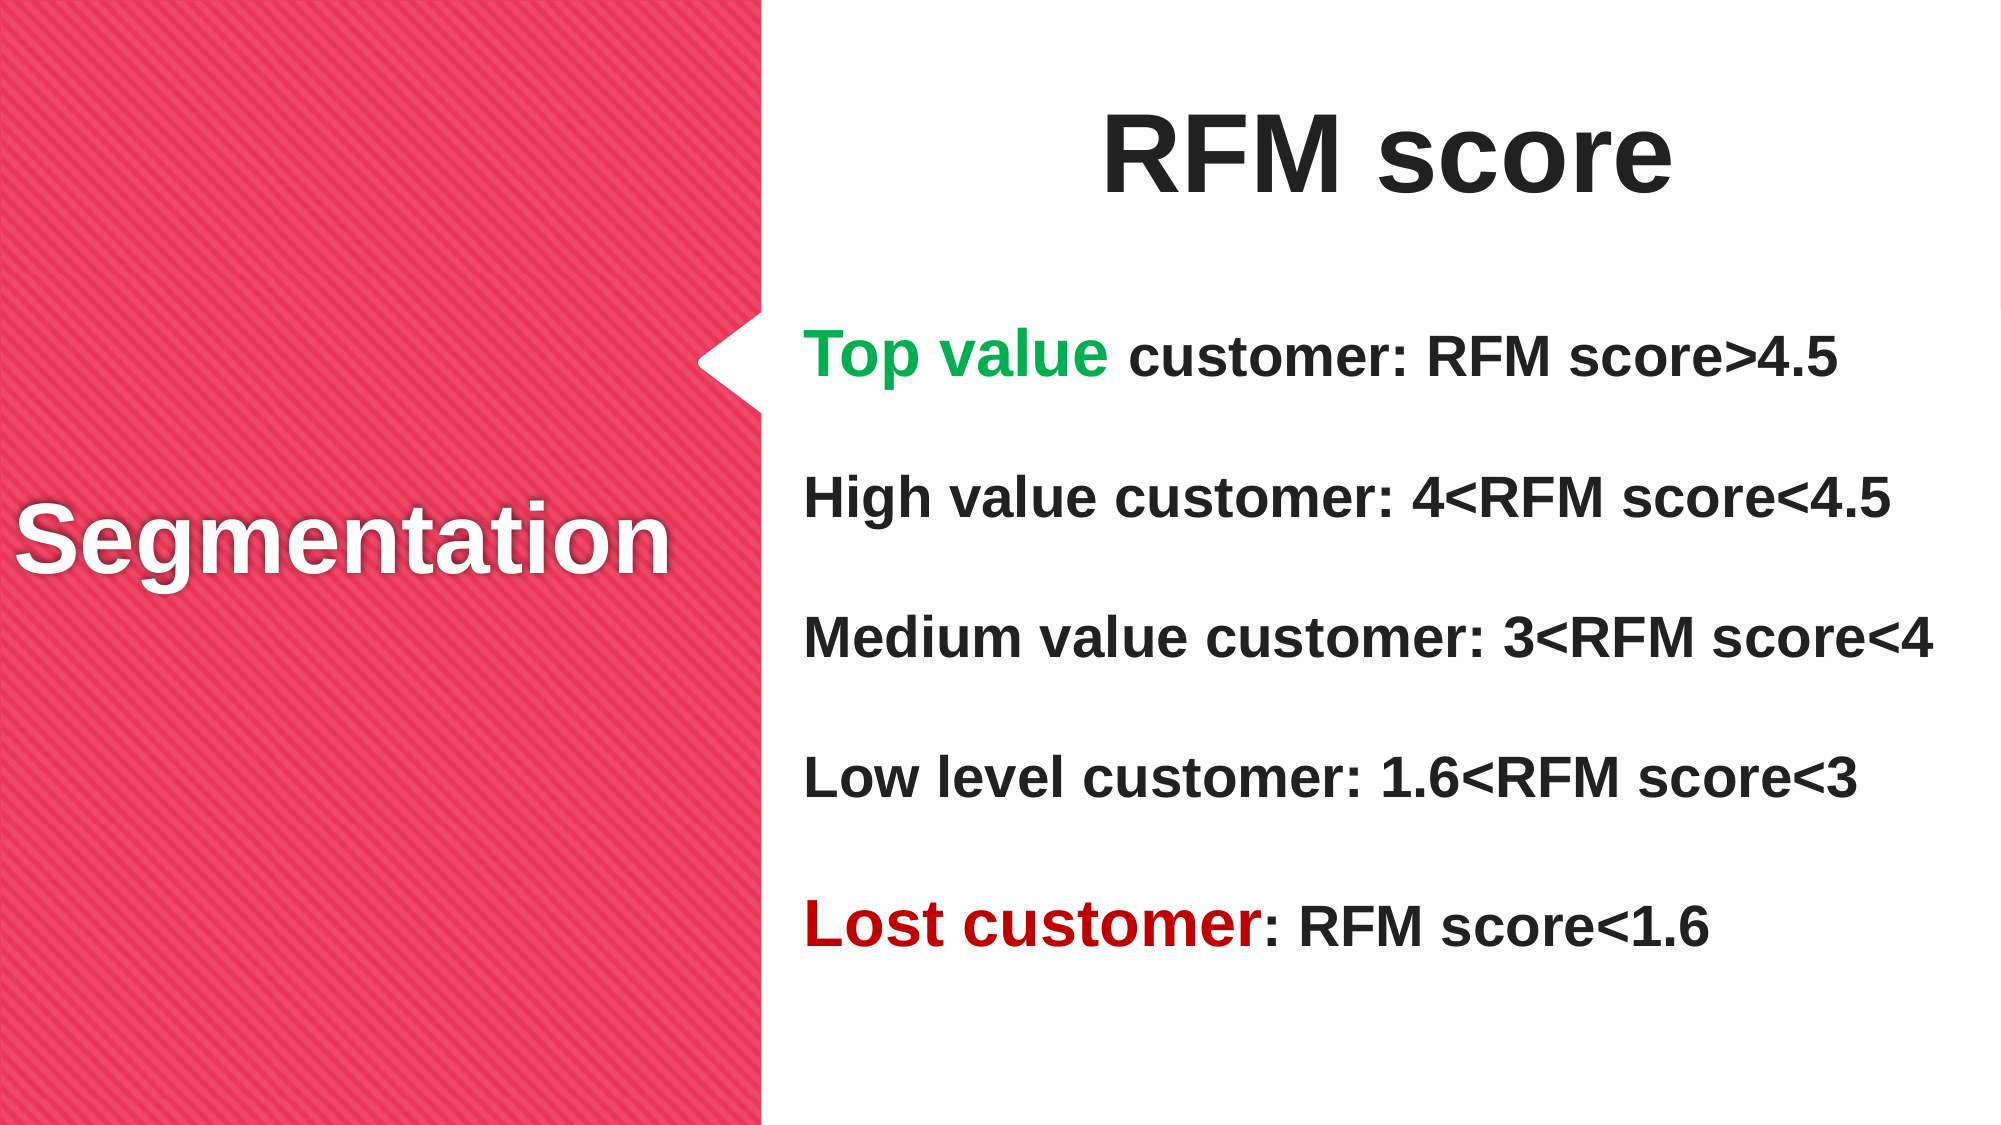

RFM score

Top value customer: RFM score>4.5

High value customer: 4<RFM score<4.5

Medium value customer: 3<RFM score<4

Low level customer: 1.6<RFM score<3

Lost customer: RFM score<1.6

Segmentation